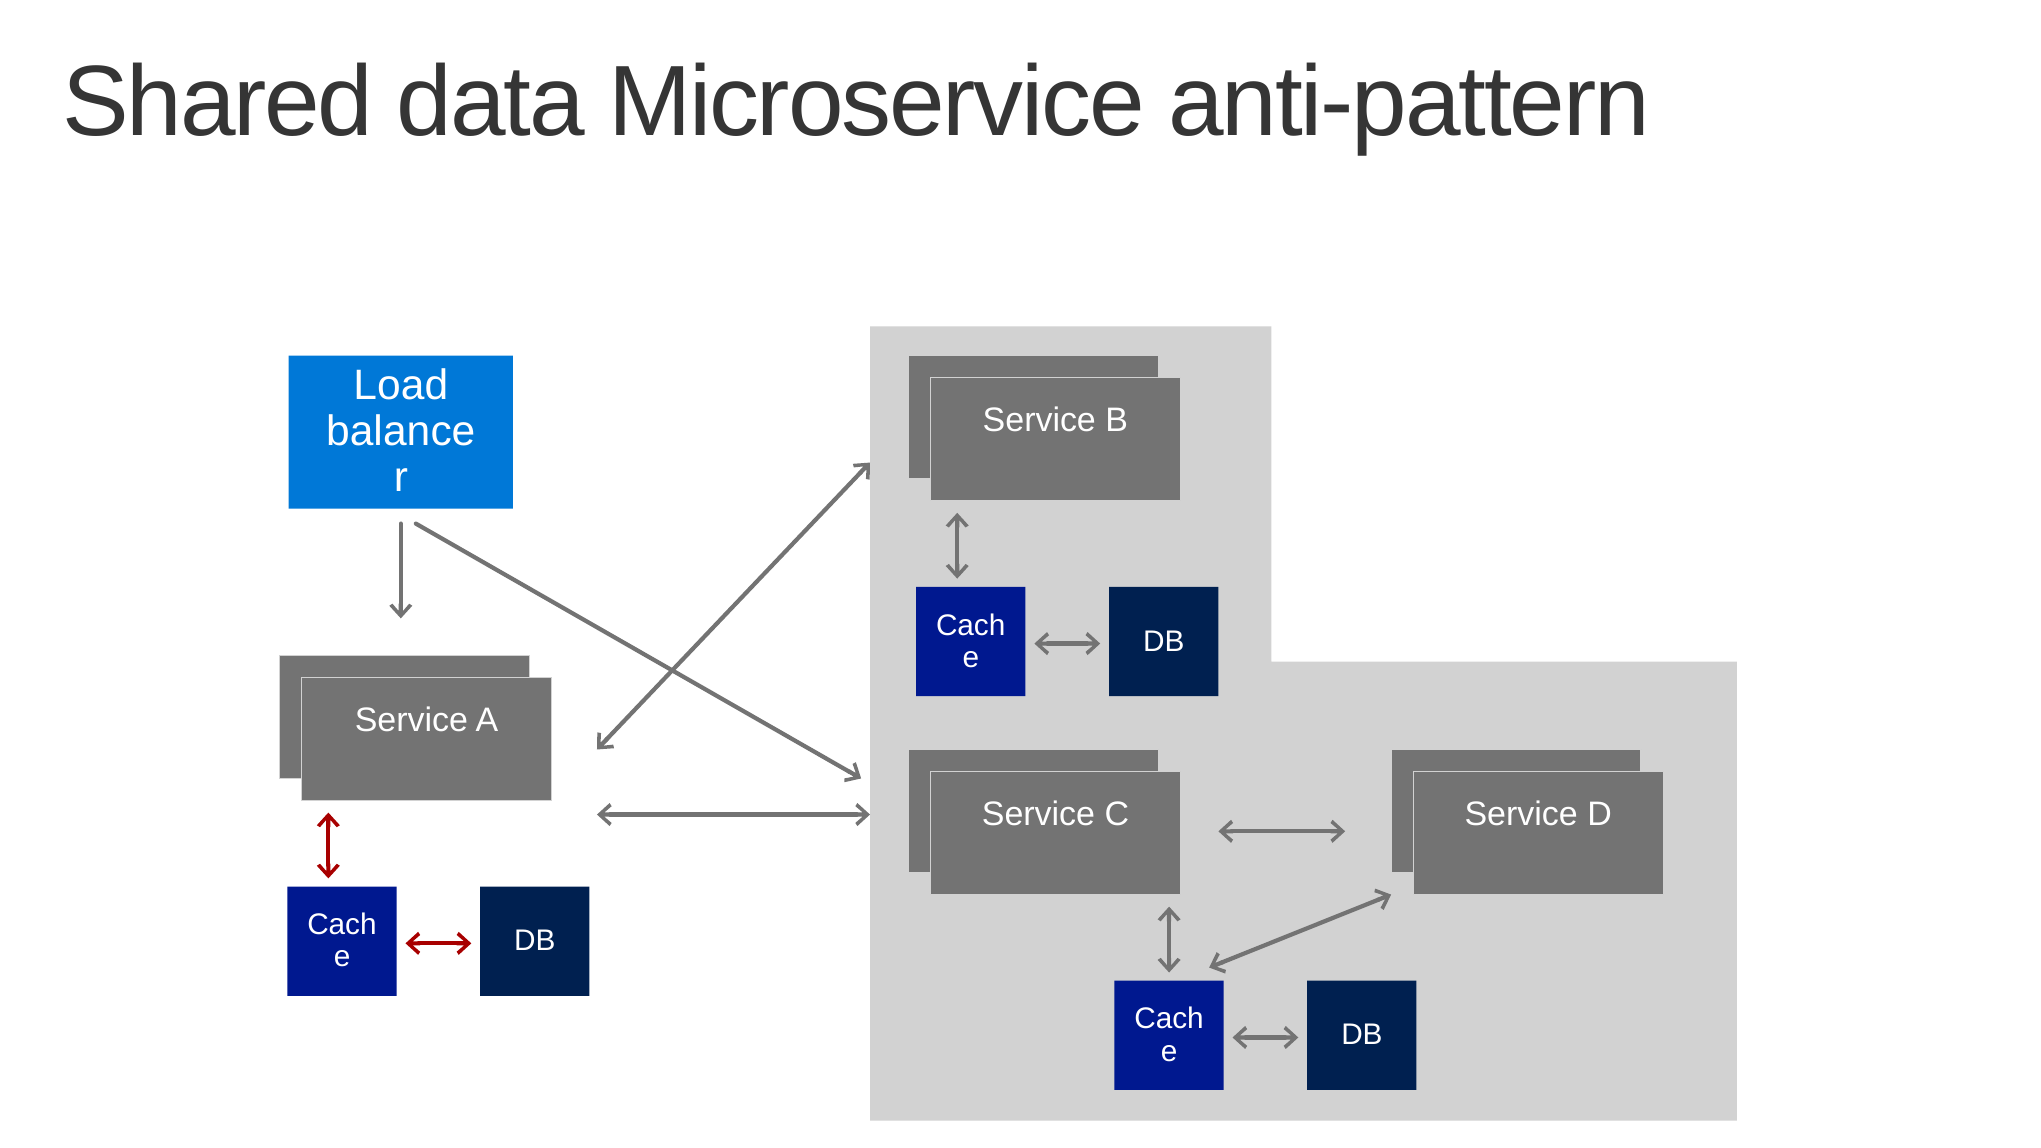

# Shared data Microservice anti-pattern

Load balancer

Service B
Cache
DB

Service A
Cache
DB

Service C
Cache
DB

Service D